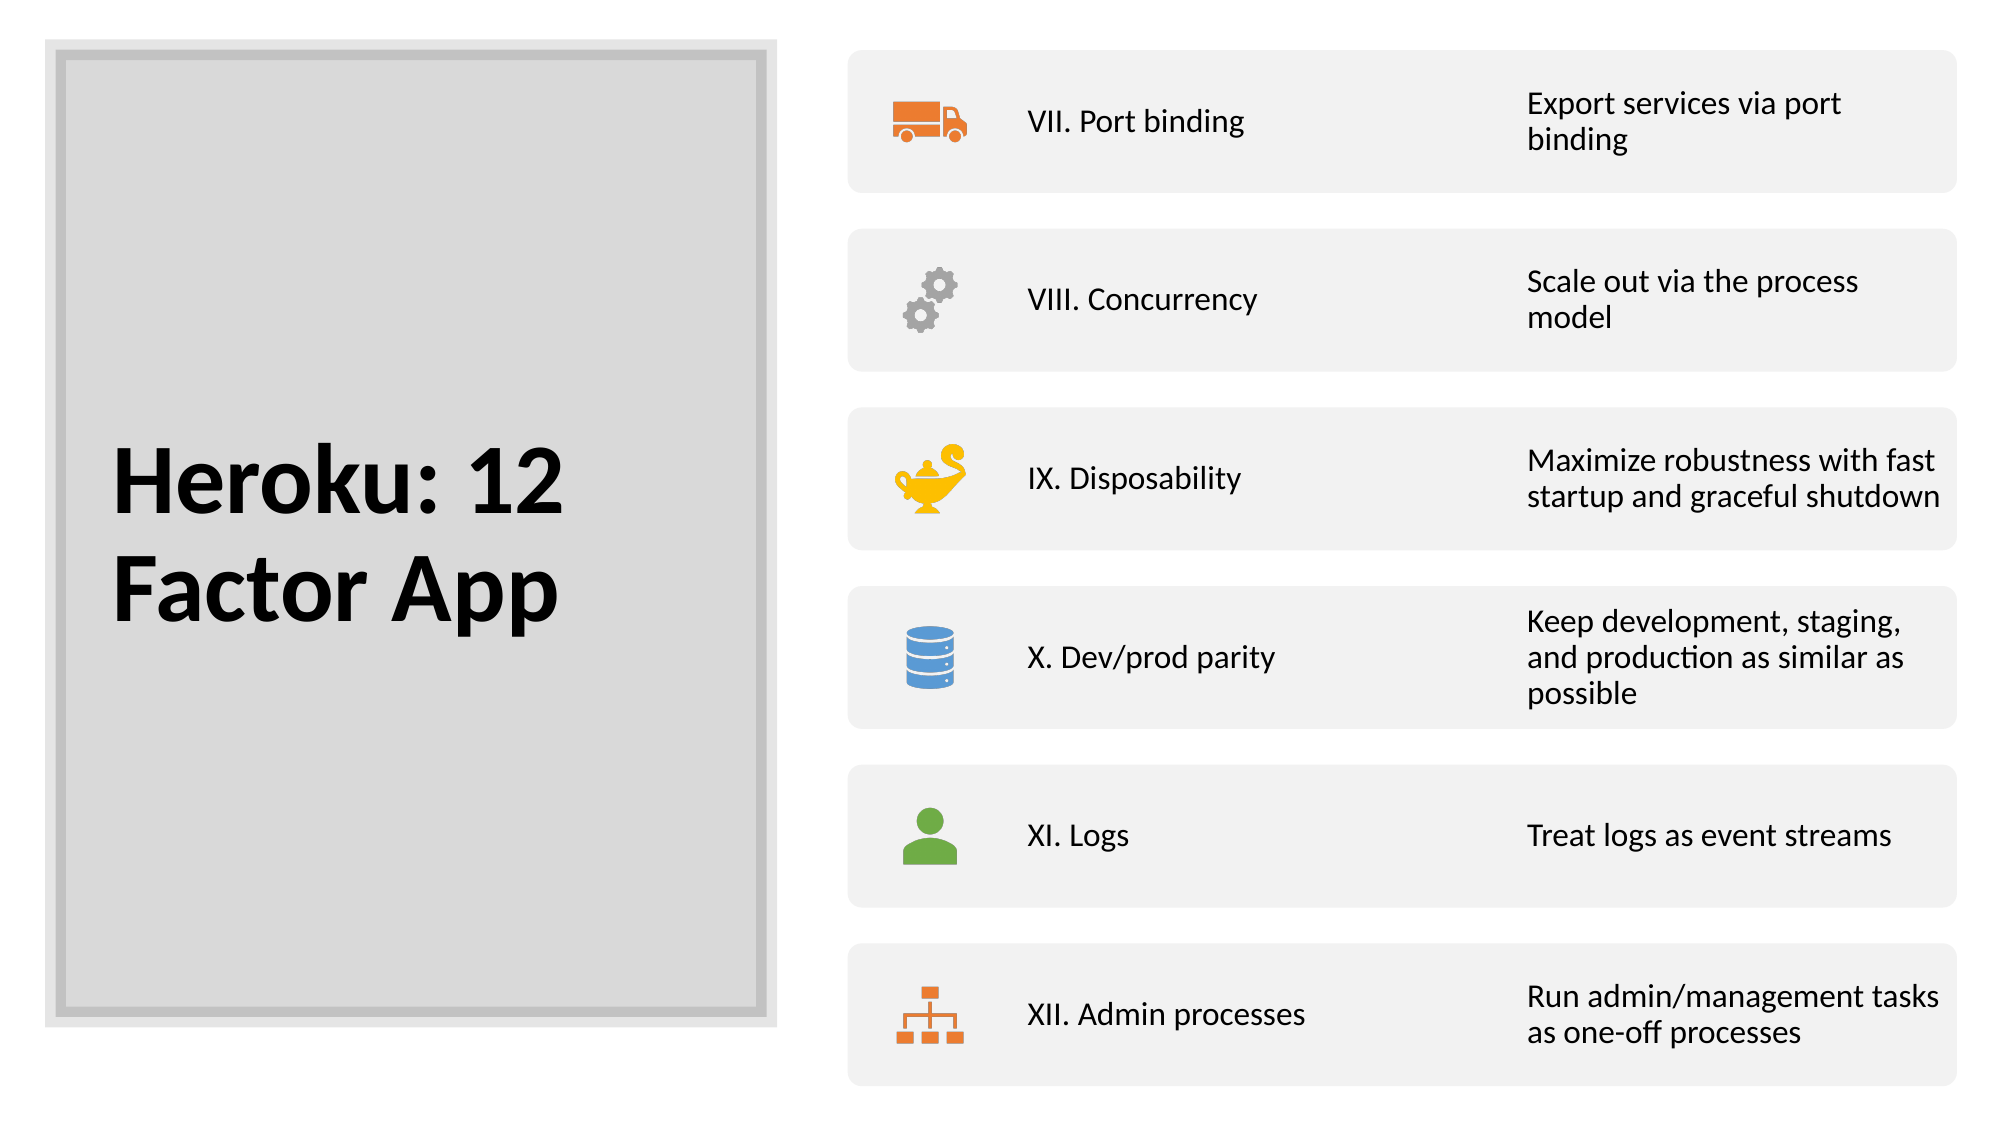

VII. Port binding
Export services via port binding
VIII. Concurrency
Scale out via the process model
IX. Disposability
Maximize robustness with fast startup and graceful shutdown
X. Dev/prod parity
Keep development, staging, and production as similar as possible
XI. Logs
Treat logs as event streams
XII. Admin processes
Run admin/management tasks as one-off processes
# Heroku: 12 Factor App